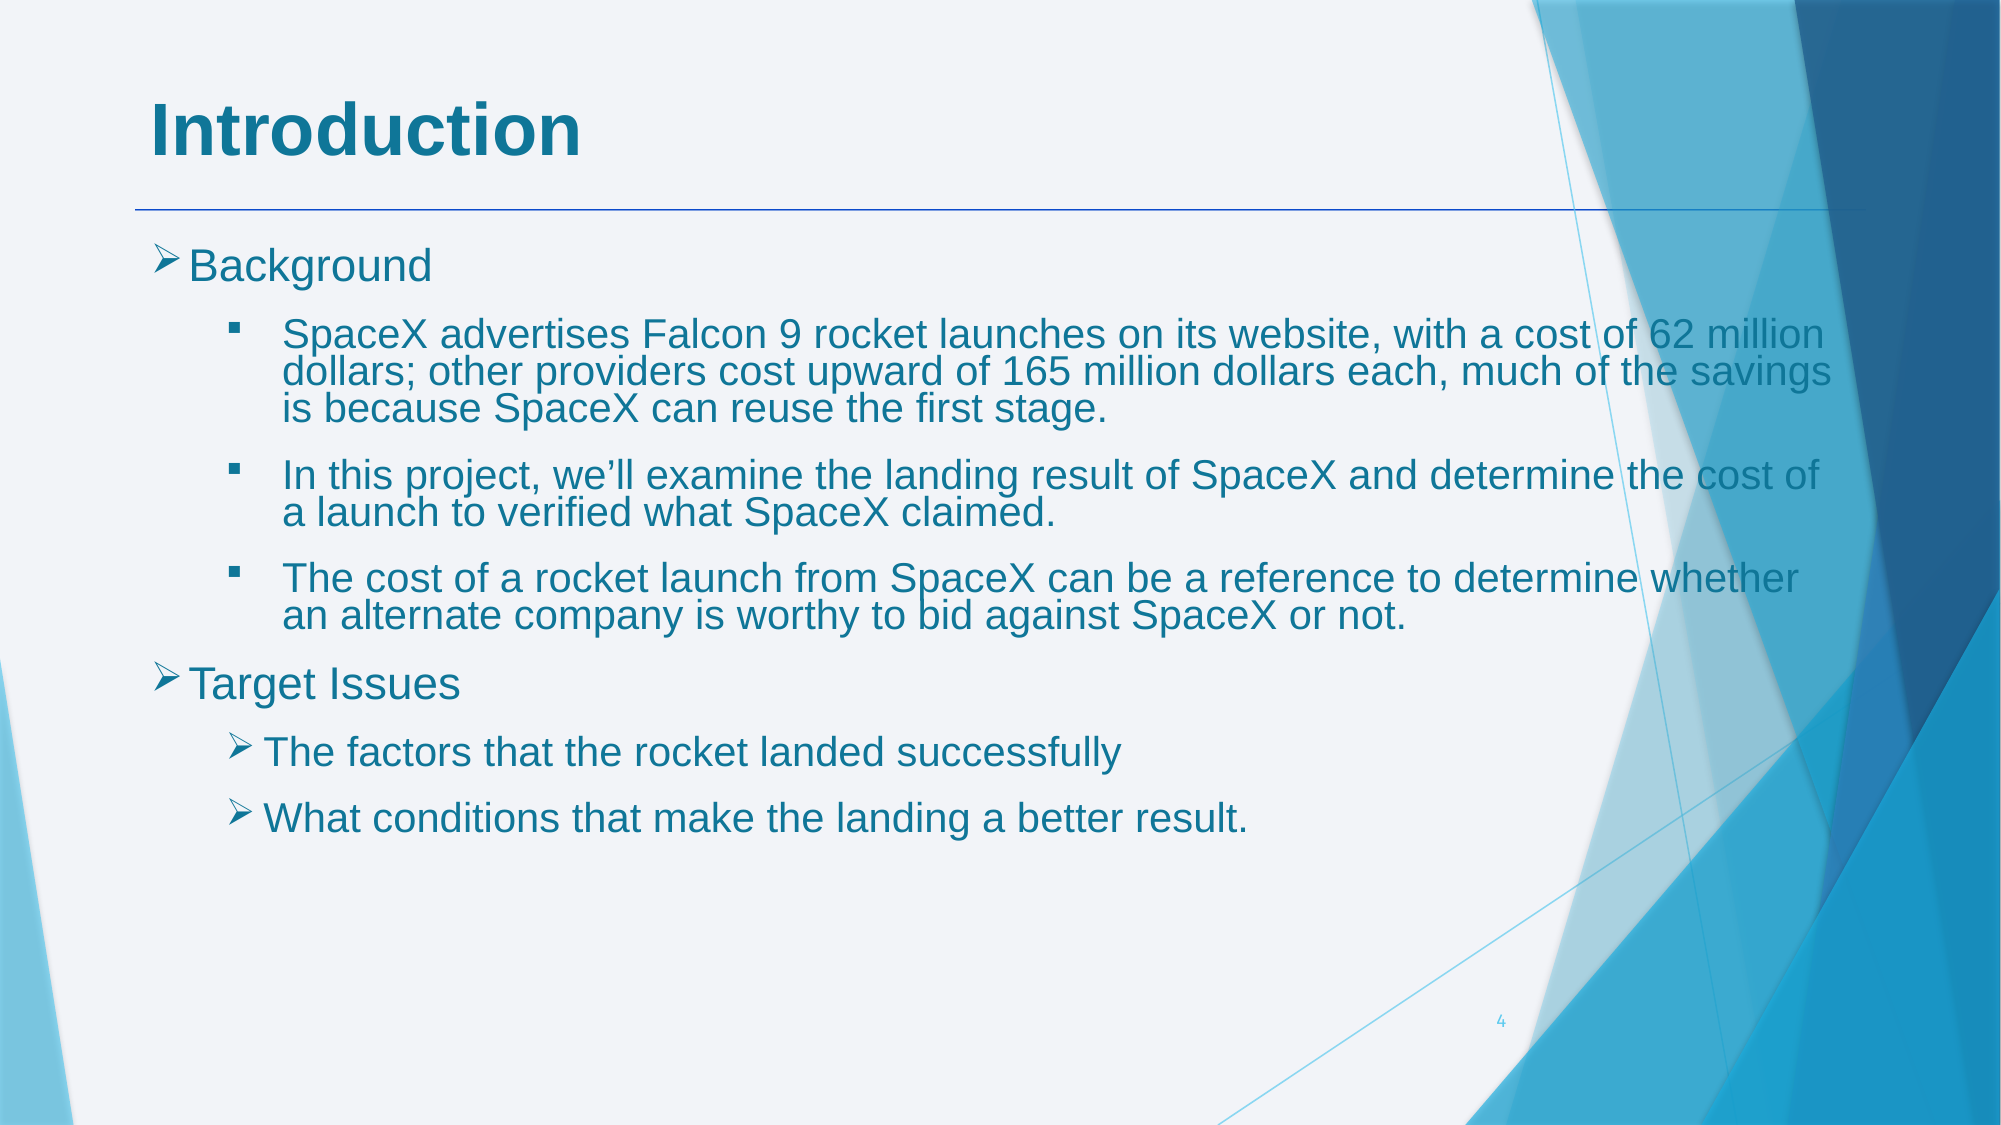

Introduction
Background
SpaceX advertises Falcon 9 rocket launches on its website, with a cost of 62 million dollars; other providers cost upward of 165 million dollars each, much of the savings is because SpaceX can reuse the first stage.
In this project, we’ll examine the landing result of SpaceX and determine the cost of a launch to verified what SpaceX claimed.
The cost of a rocket launch from SpaceX can be a reference to determine whether an alternate company is worthy to bid against SpaceX or not.
Target Issues
The factors that the rocket landed successfully
What conditions that make the landing a better result.

4